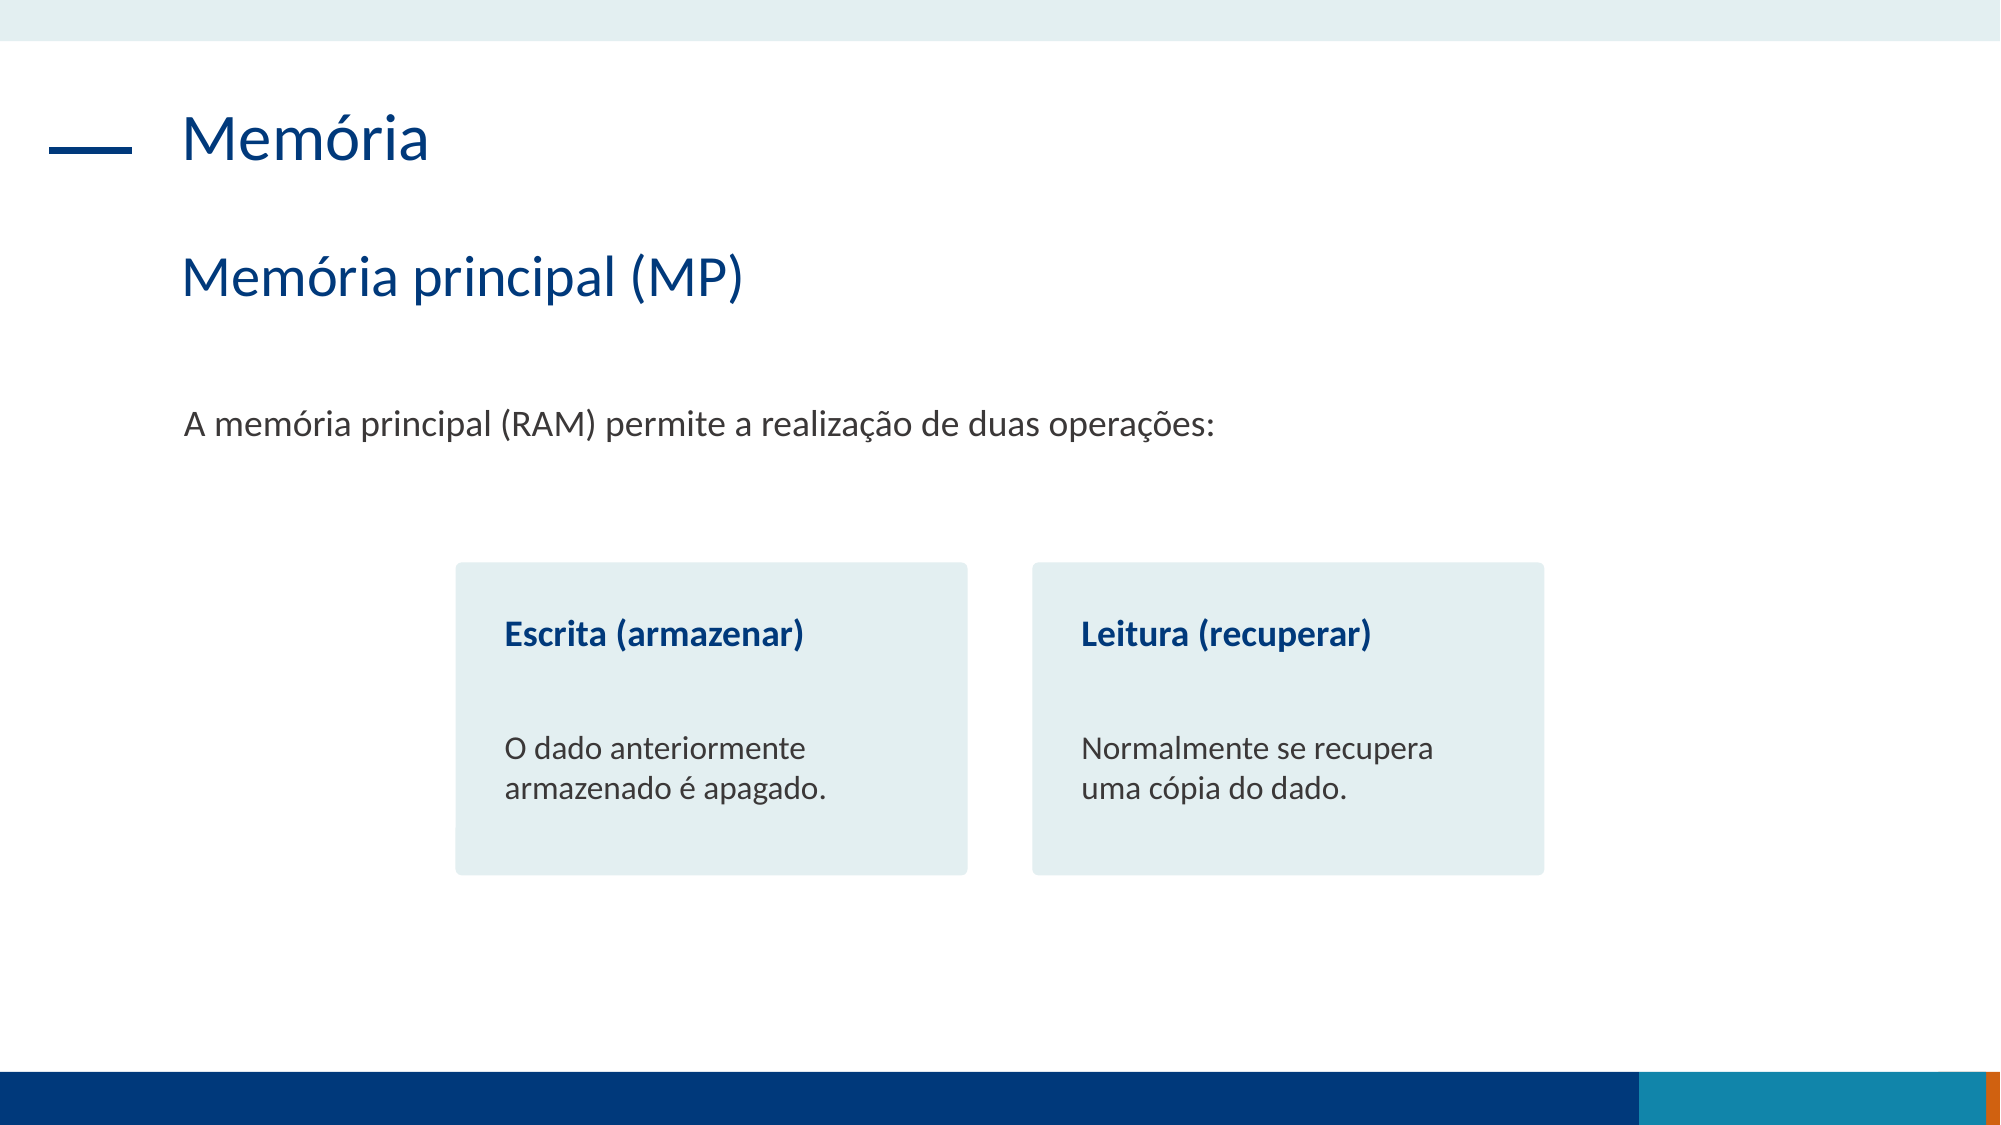

Memória
Memória principal (MP)
A memória principal (RAM) permite a realização de duas operações:

Leitura (recuperar)
Normalmente se recupera uma cópia do dado.

Escrita (armazenar)
O dado anteriormente armazenado é apagado.